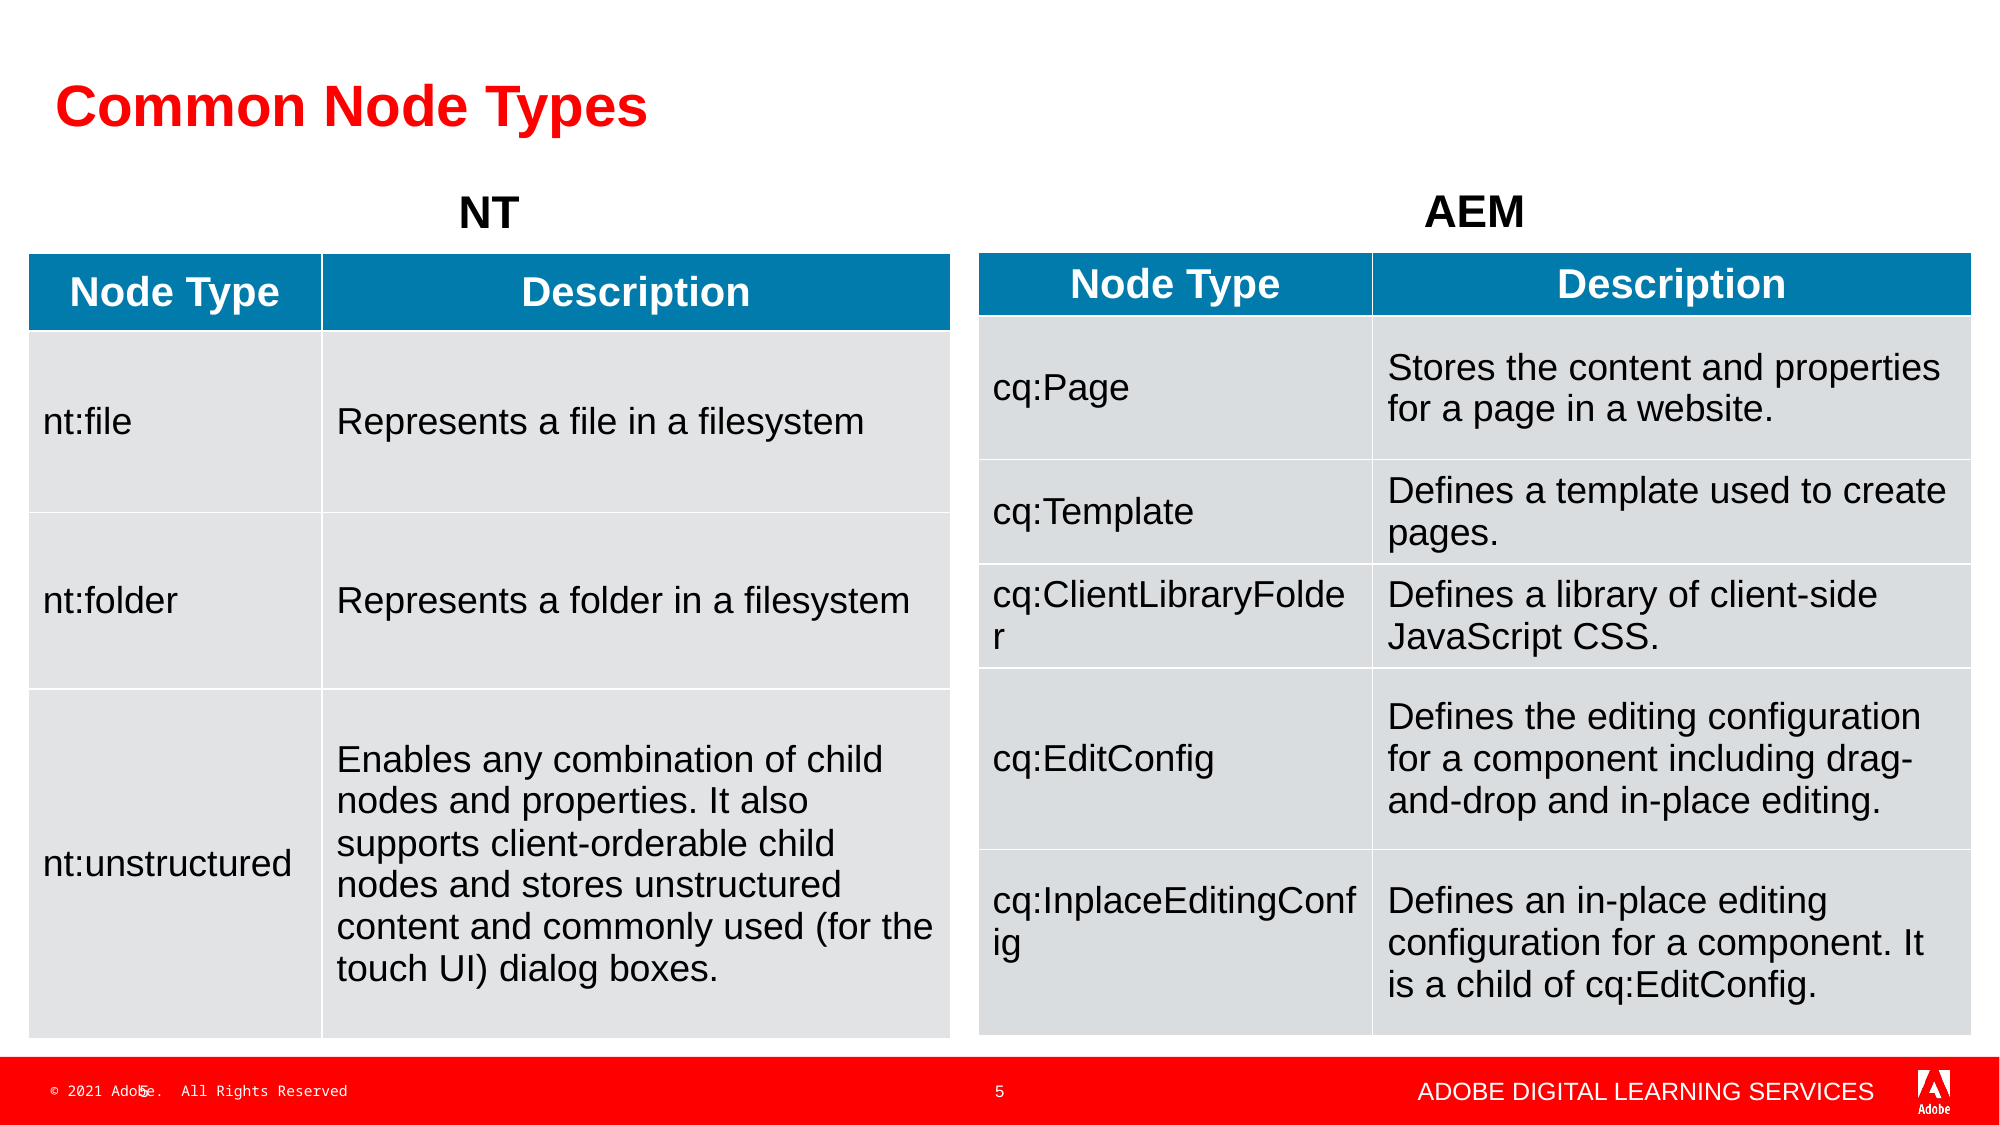

# Common Node Types
AEM
NT

| Node Type | Description |
| --- | --- |
| cq:Page | Stores the content and properties for a page in a website. |
| cq:Template | Defines a template used to create pages. |
| cq:ClientLibraryFolder | Defines a library of client-side JavaScript CSS. |
| cq:EditConfig | Defines the editing configuration for a component including drag-and-drop and in-place editing. |
| cq:InplaceEditingConfig | Defines an in-place editing configuration for a component. It is a child of cq:EditConfig. |
| Node Type | Description |
| --- | --- |
| nt:file | Represents a file in a filesystem |
| nt:folder | Represents a folder in a filesystem |
| nt:unstructured | Enables any combination of child nodes and properties. It also supports client-orderable child nodes and stores unstructured content and commonly used (for the touch UI) dialog boxes. |
5